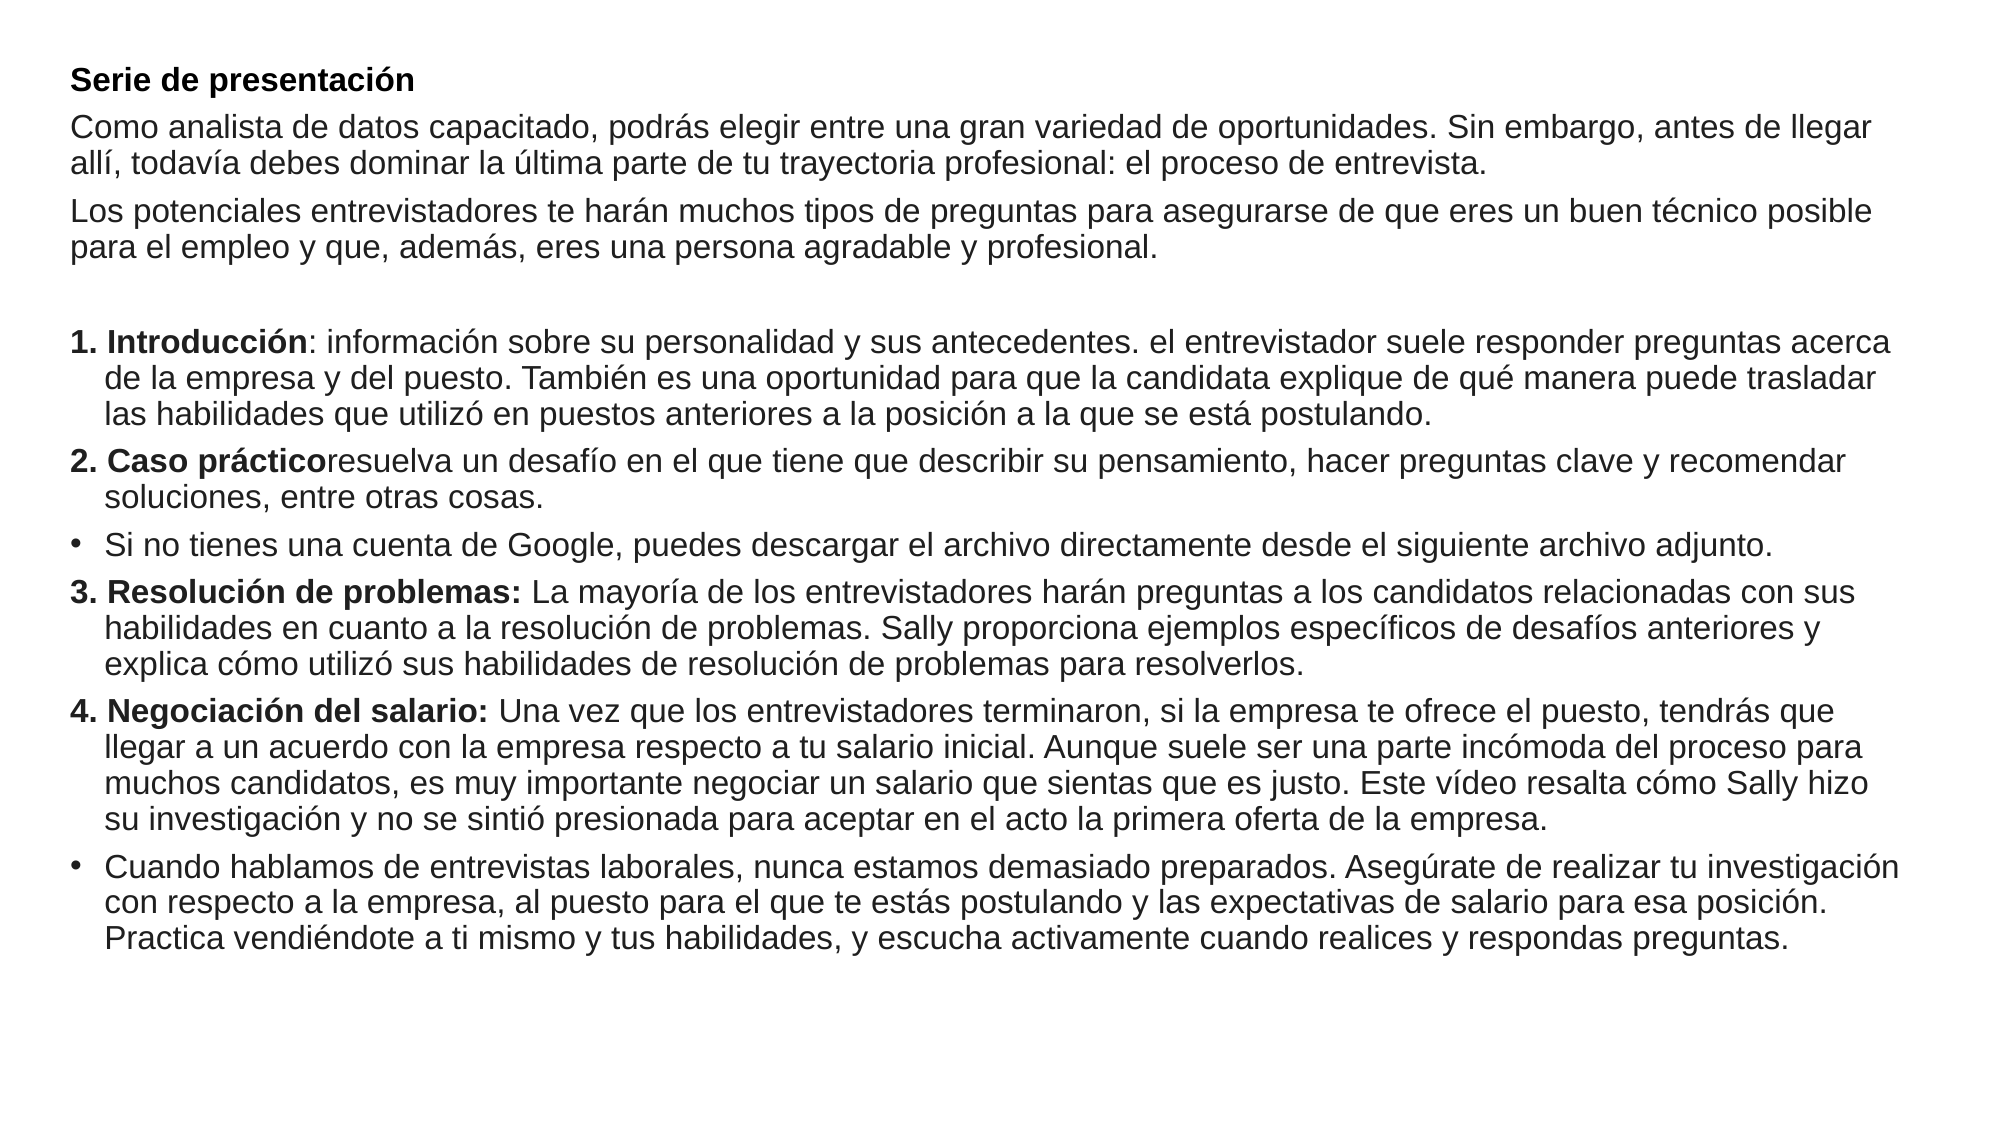

Serie de presentación
Como analista de datos capacitado, podrás elegir entre una gran variedad de oportunidades. Sin embargo, antes de llegar allí, todavía debes dominar la última parte de tu trayectoria profesional: el proceso de entrevista.
Los potenciales entrevistadores te harán muchos tipos de preguntas para asegurarse de que eres un buen técnico posible para el empleo y que, además, eres una persona agradable y profesional.

1. Introducción: información sobre su personalidad y sus antecedentes. el entrevistador suele responder preguntas acerca de la empresa y del puesto. También es una oportunidad para que la candidata explique de qué manera puede trasladar las habilidades que utilizó en puestos anteriores a la posición a la que se está postulando.
2. Caso prácticoresuelva un desafío en el que tiene que describir su pensamiento, hacer preguntas clave y recomendar soluciones, entre otras cosas.
Si no tienes una cuenta de Google, puedes descargar el archivo directamente desde el siguiente archivo adjunto.
3. Resolución de problemas: La mayoría de los entrevistadores harán preguntas a los candidatos relacionadas con sus habilidades en cuanto a la resolución de problemas. Sally proporciona ejemplos específicos de desafíos anteriores y explica cómo utilizó sus habilidades de resolución de problemas para resolverlos.
4. Negociación del salario: Una vez que los entrevistadores terminaron, si la empresa te ofrece el puesto, tendrás que llegar a un acuerdo con la empresa respecto a tu salario inicial. Aunque suele ser una parte incómoda del proceso para muchos candidatos, es muy importante negociar un salario que sientas que es justo. Este vídeo resalta cómo Sally hizo su investigación y no se sintió presionada para aceptar en el acto la primera oferta de la empresa.
Cuando hablamos de entrevistas laborales, nunca estamos demasiado preparados. Asegúrate de realizar tu investigación con respecto a la empresa, al puesto para el que te estás postulando y las expectativas de salario para esa posición. Practica vendiéndote a ti mismo y tus habilidades, y escucha activamente cuando realices y respondas preguntas.